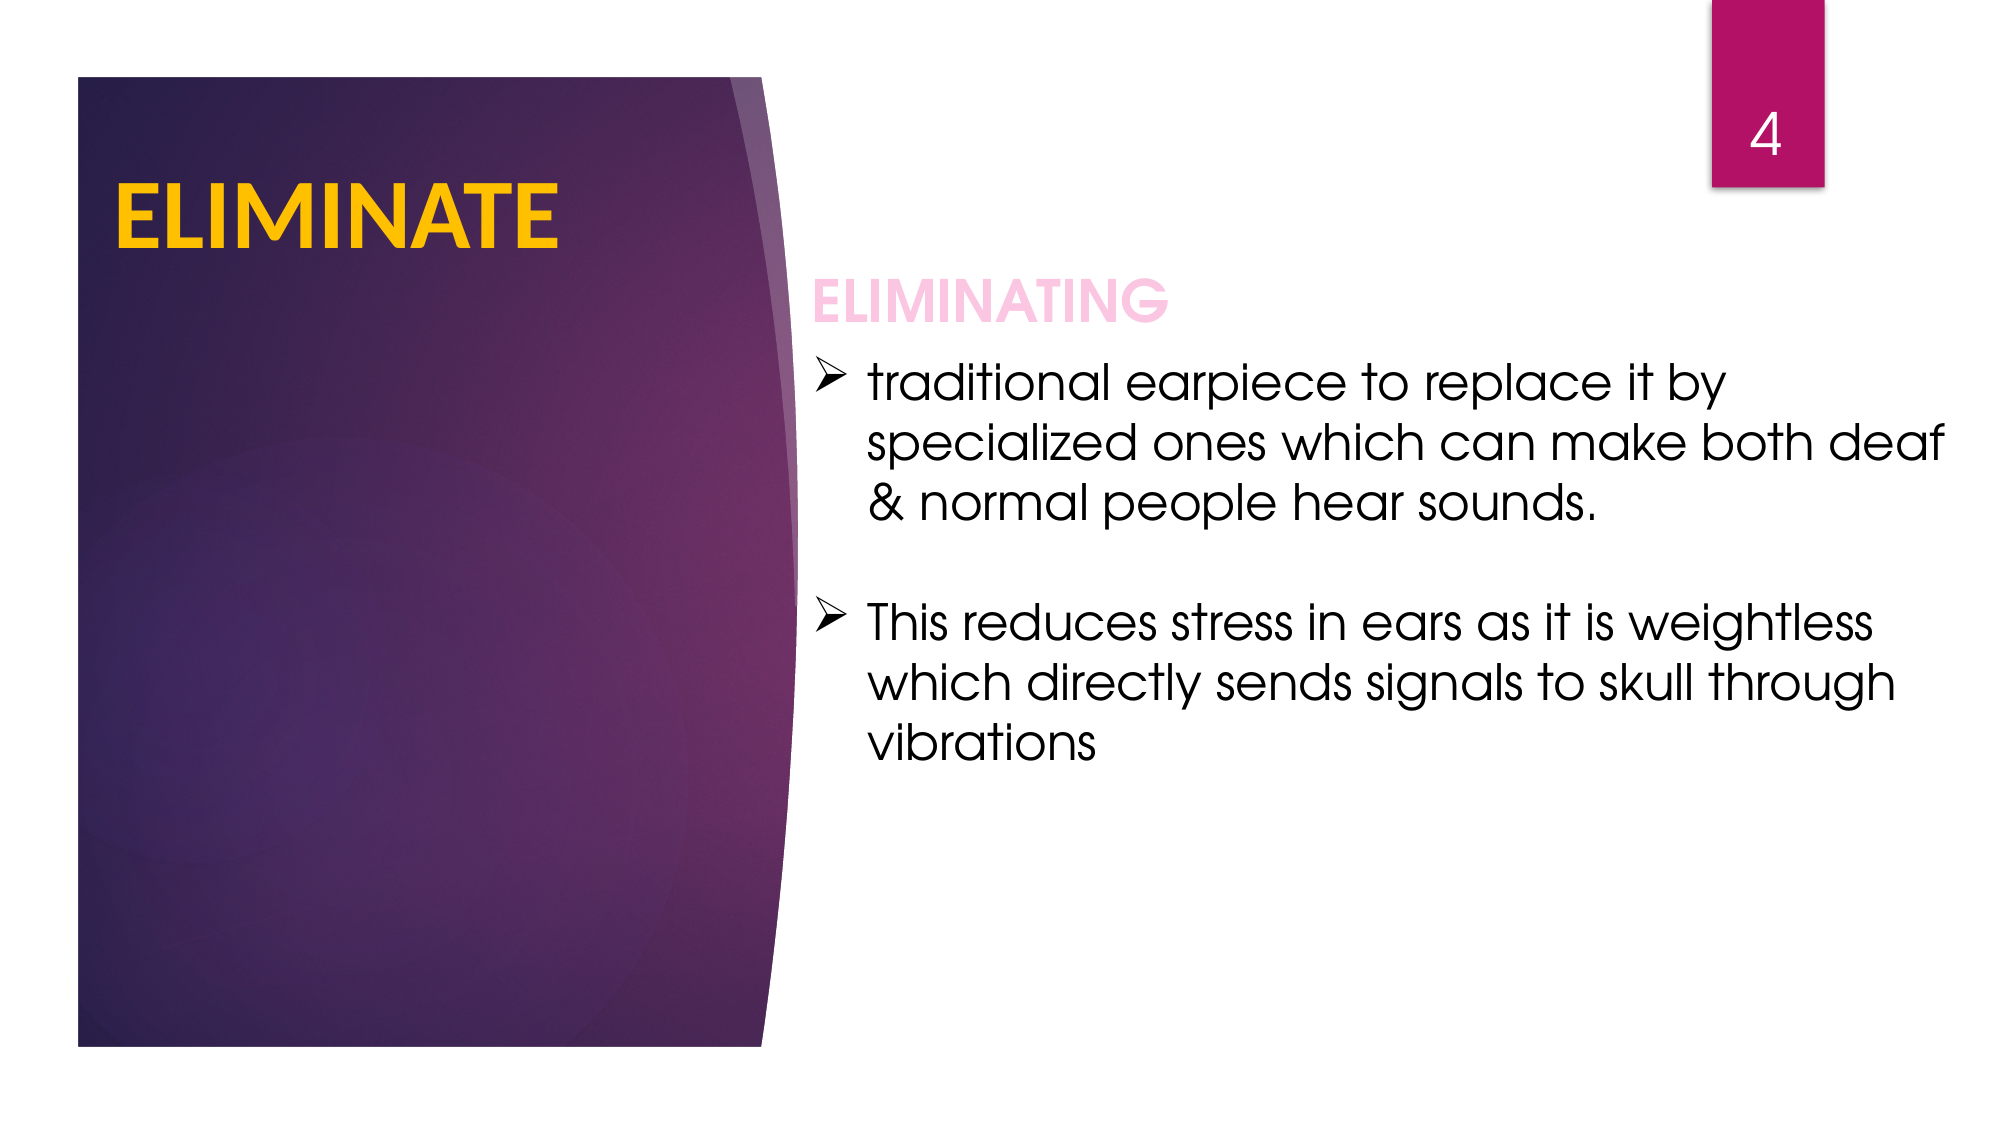

4
ELIMINATE
ELIMINATING
traditional earpiece to replace it by specialized ones which can make both deaf & normal people hear sounds.

This reduces stress in ears as it is weightless which directly sends signals to skull through vibrations